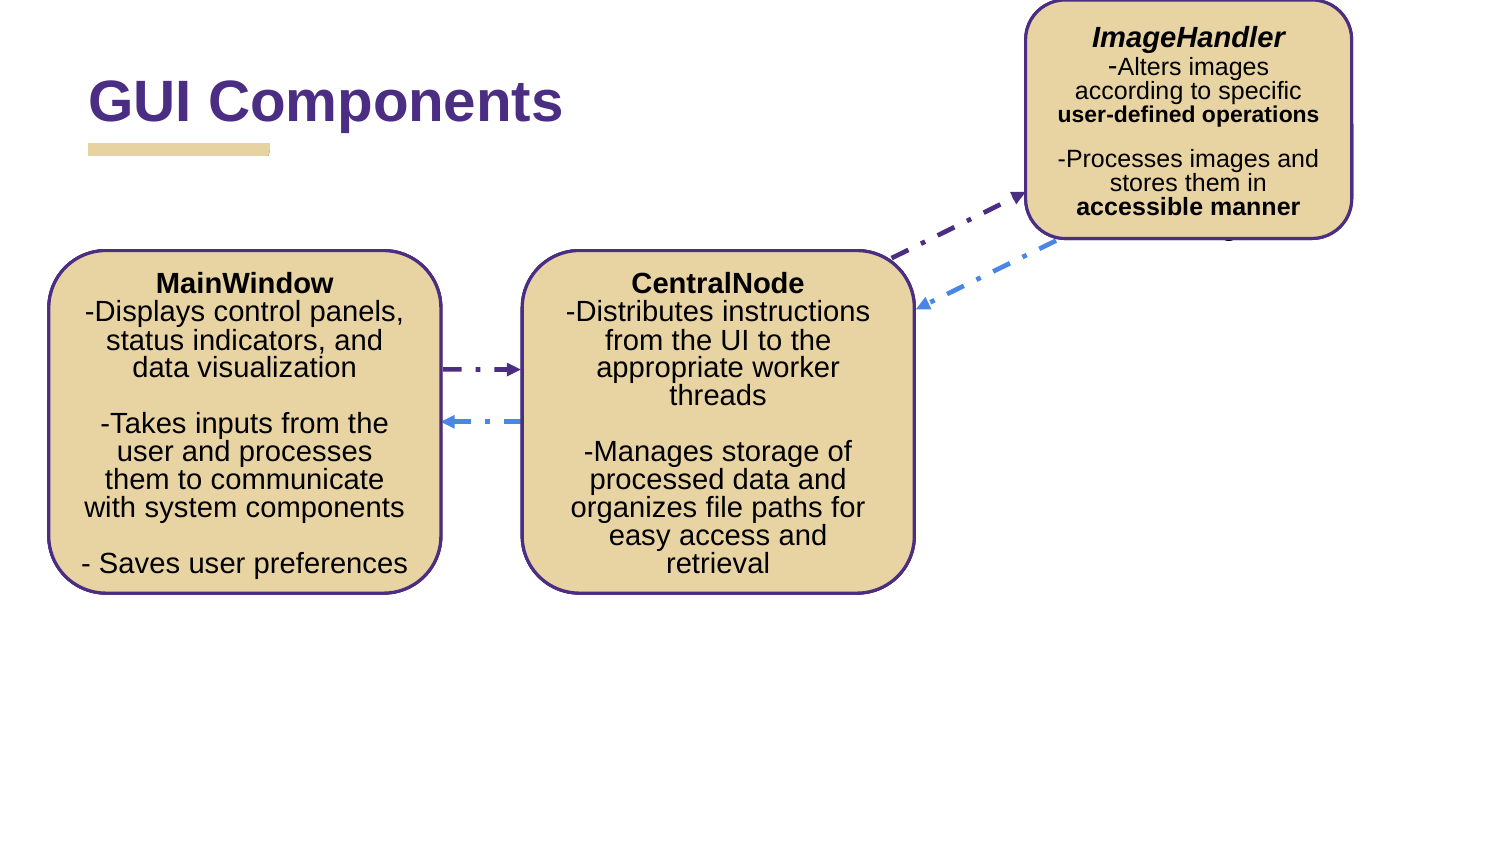

ImageHandler
-Users expect rapid visual feedback
-Users want a seamless transition from image editing to storage
ImageHandler
-Alters images according to specific user-defined operations

-Processes images and stores them in accessible manner
# GUI Components
MainWindow
- Allows the user to interact with the system easily
-Automatically takes care of input validation and error handling
- Users desire convenience by having the system remember settings
MainWindow
-Displays control panels, status indicators, and data visualization
-Takes inputs from the user and processes them to communicate with system components
- Saves user preferences
MainWindow
-Displays control panels, status indicators, and data visualization
-Takes inputs from the user and processes them to communicate with system components
- Saves user preferences
CentralNode
-Ensure smooth and efficient coordination between multiple operations
-Users expect the system to organize data in a logical, consistent manne
- Minimal interruption to the user experience
CentralNode
-Receives instructions from UI and sends them to workers
-Manages data storage and file paths
- Starts and stops thread processes
CentralNode
-Distributes instructions from the UI to the appropriate worker threads

-Manages storage of processed data and organizes file paths for easy access and retrieval